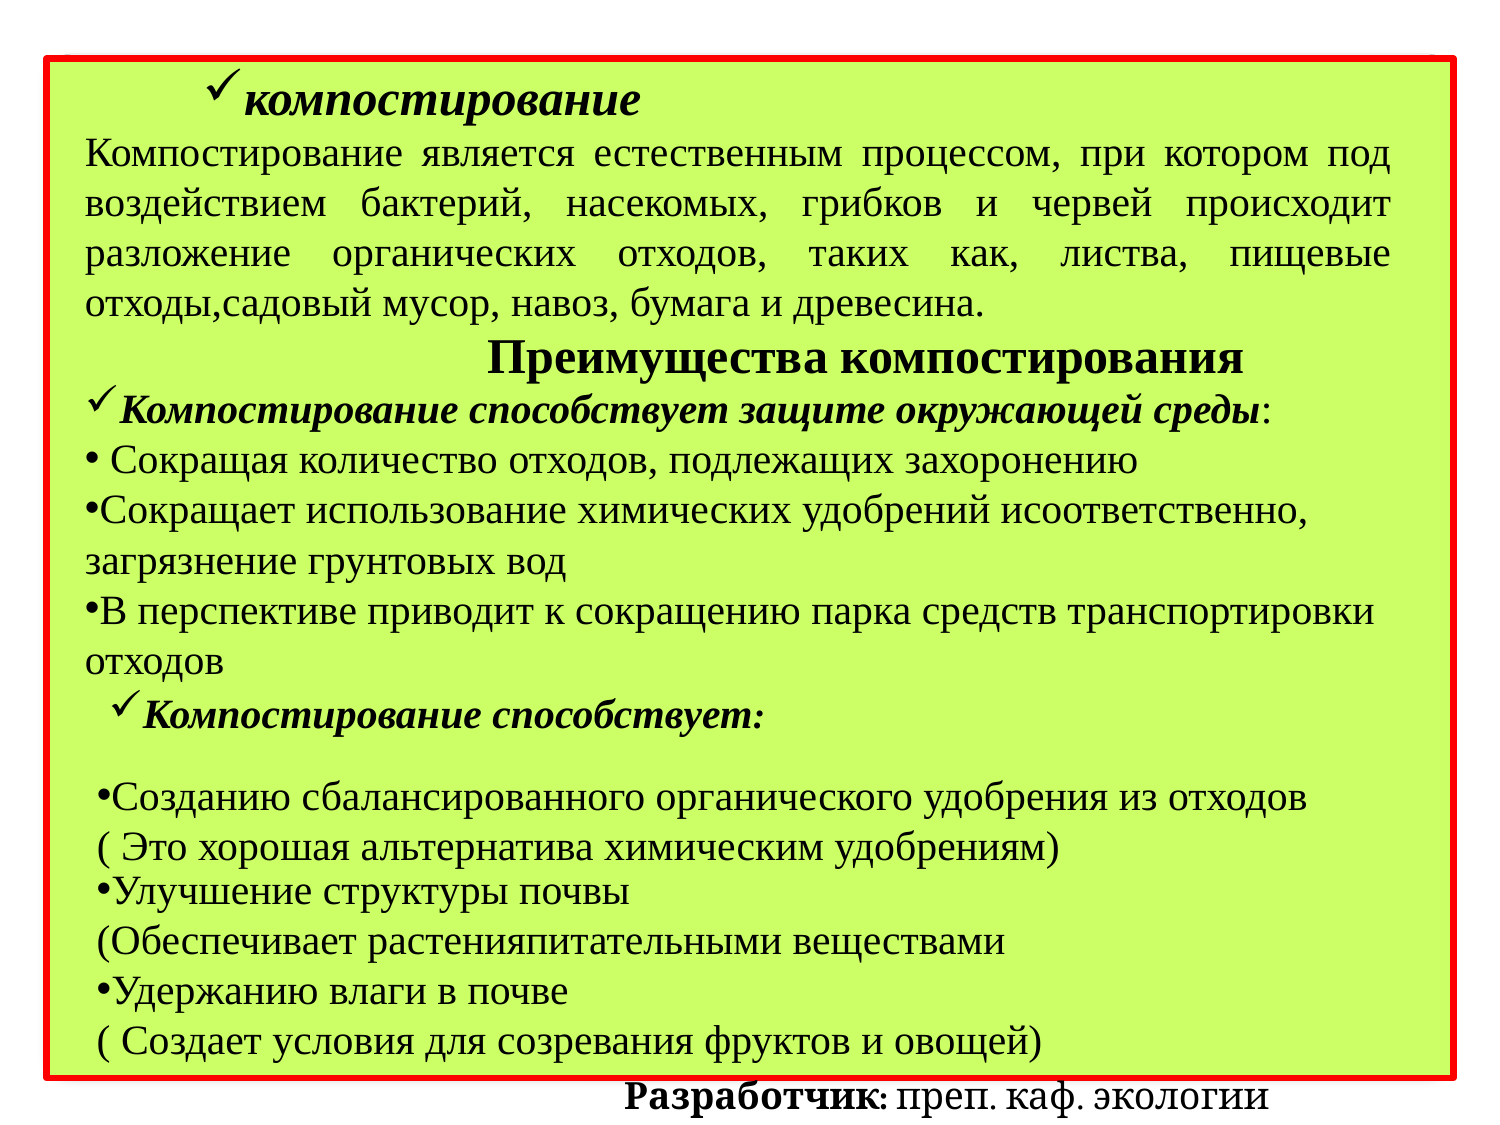

компостирование
Компостирование является естественным процессом, при котором под воздействием бактерий, насекомых, грибков и червей происходит разложение органических отходов, таких как, листва, пищевые отходы,садовый мусор, навоз, бумага и древесина.
Преимущества компостирования
Компостирование способствует защите окружающей среды:
 Сокращая количество отходов, подлежащих захоронению
Сокращает использование химических удобрений исоответственно, загрязнение грунтовых вод
В перспективе приводит к сокращению парка средств транспортировки отходов
Компостирование способствует:
Созданию сбалансированного органического удобрения из отходов
( Это хорошая альтернатива химическим удобрениям)
Улучшение структуры почвы
(Обеспечивает растенияпитательными веществами
Удержанию влаги в почве
( Создает условия для созревания фруктов и овощей)
Разработчик: преп. каф. экологии  Кирвель П.И.